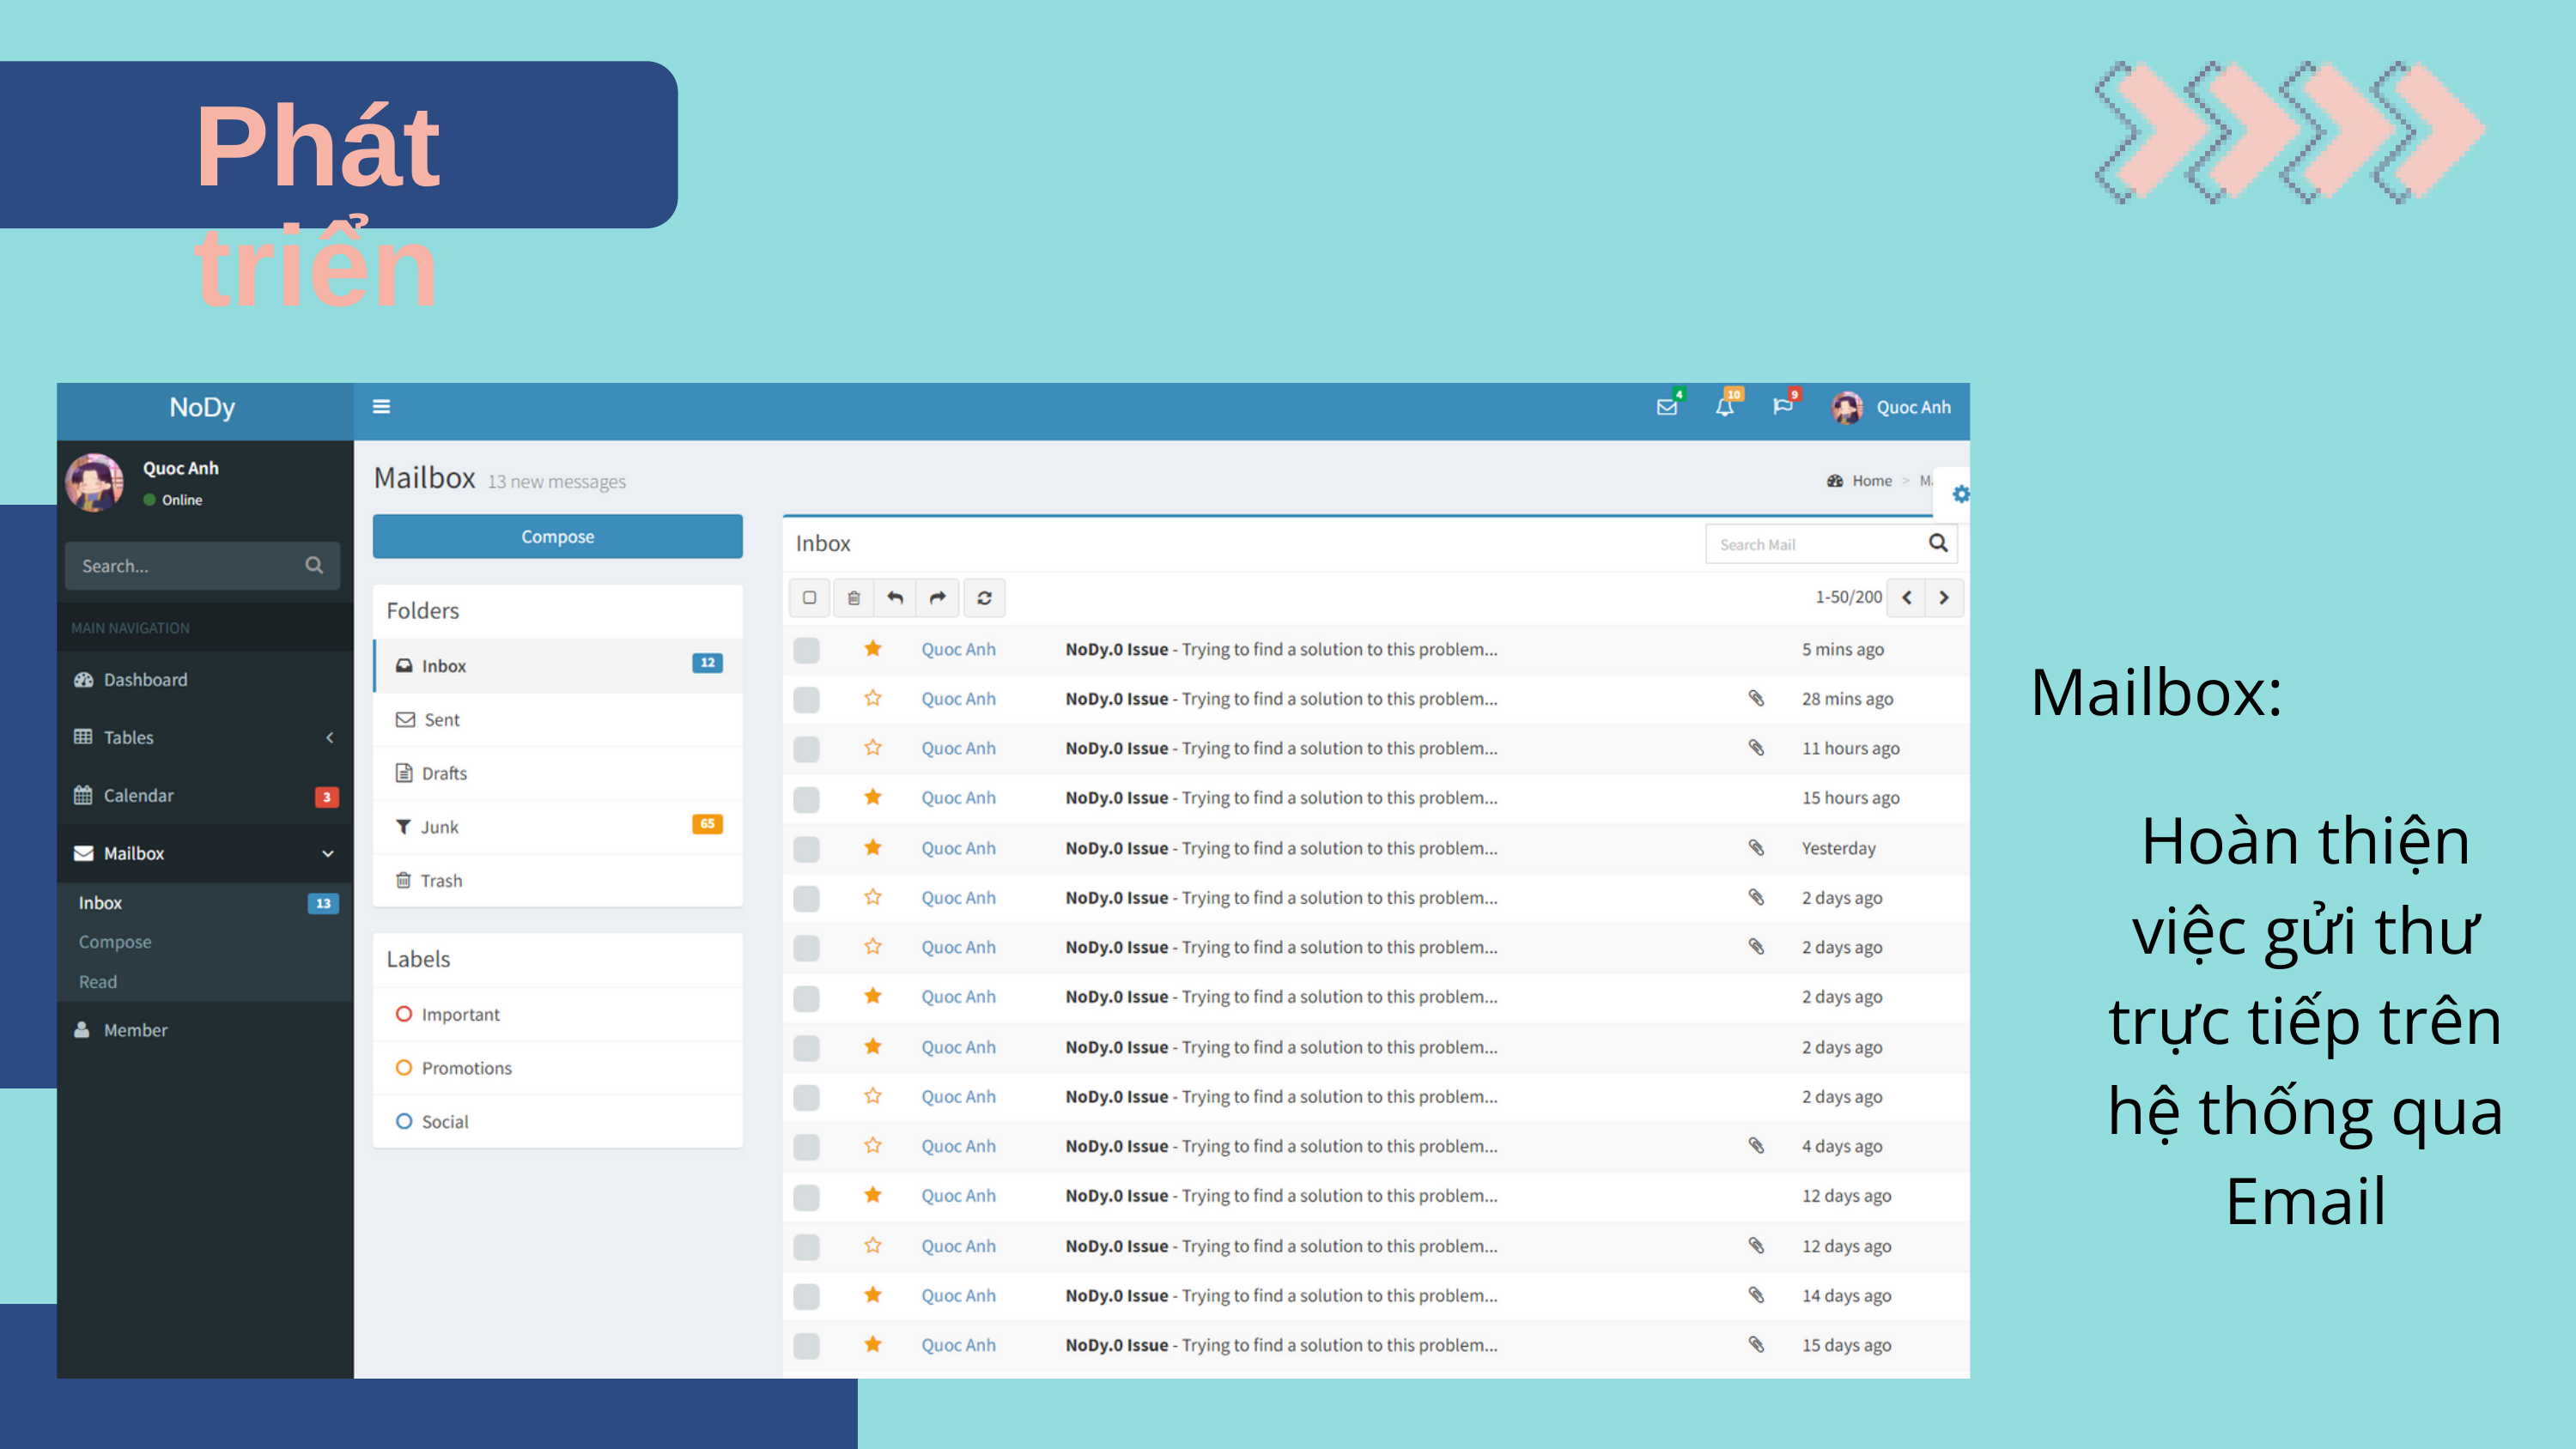

Phát triển

Mailbox:
Hoàn thiện việc gửi thư trực tiếp trên hệ thống qua Email